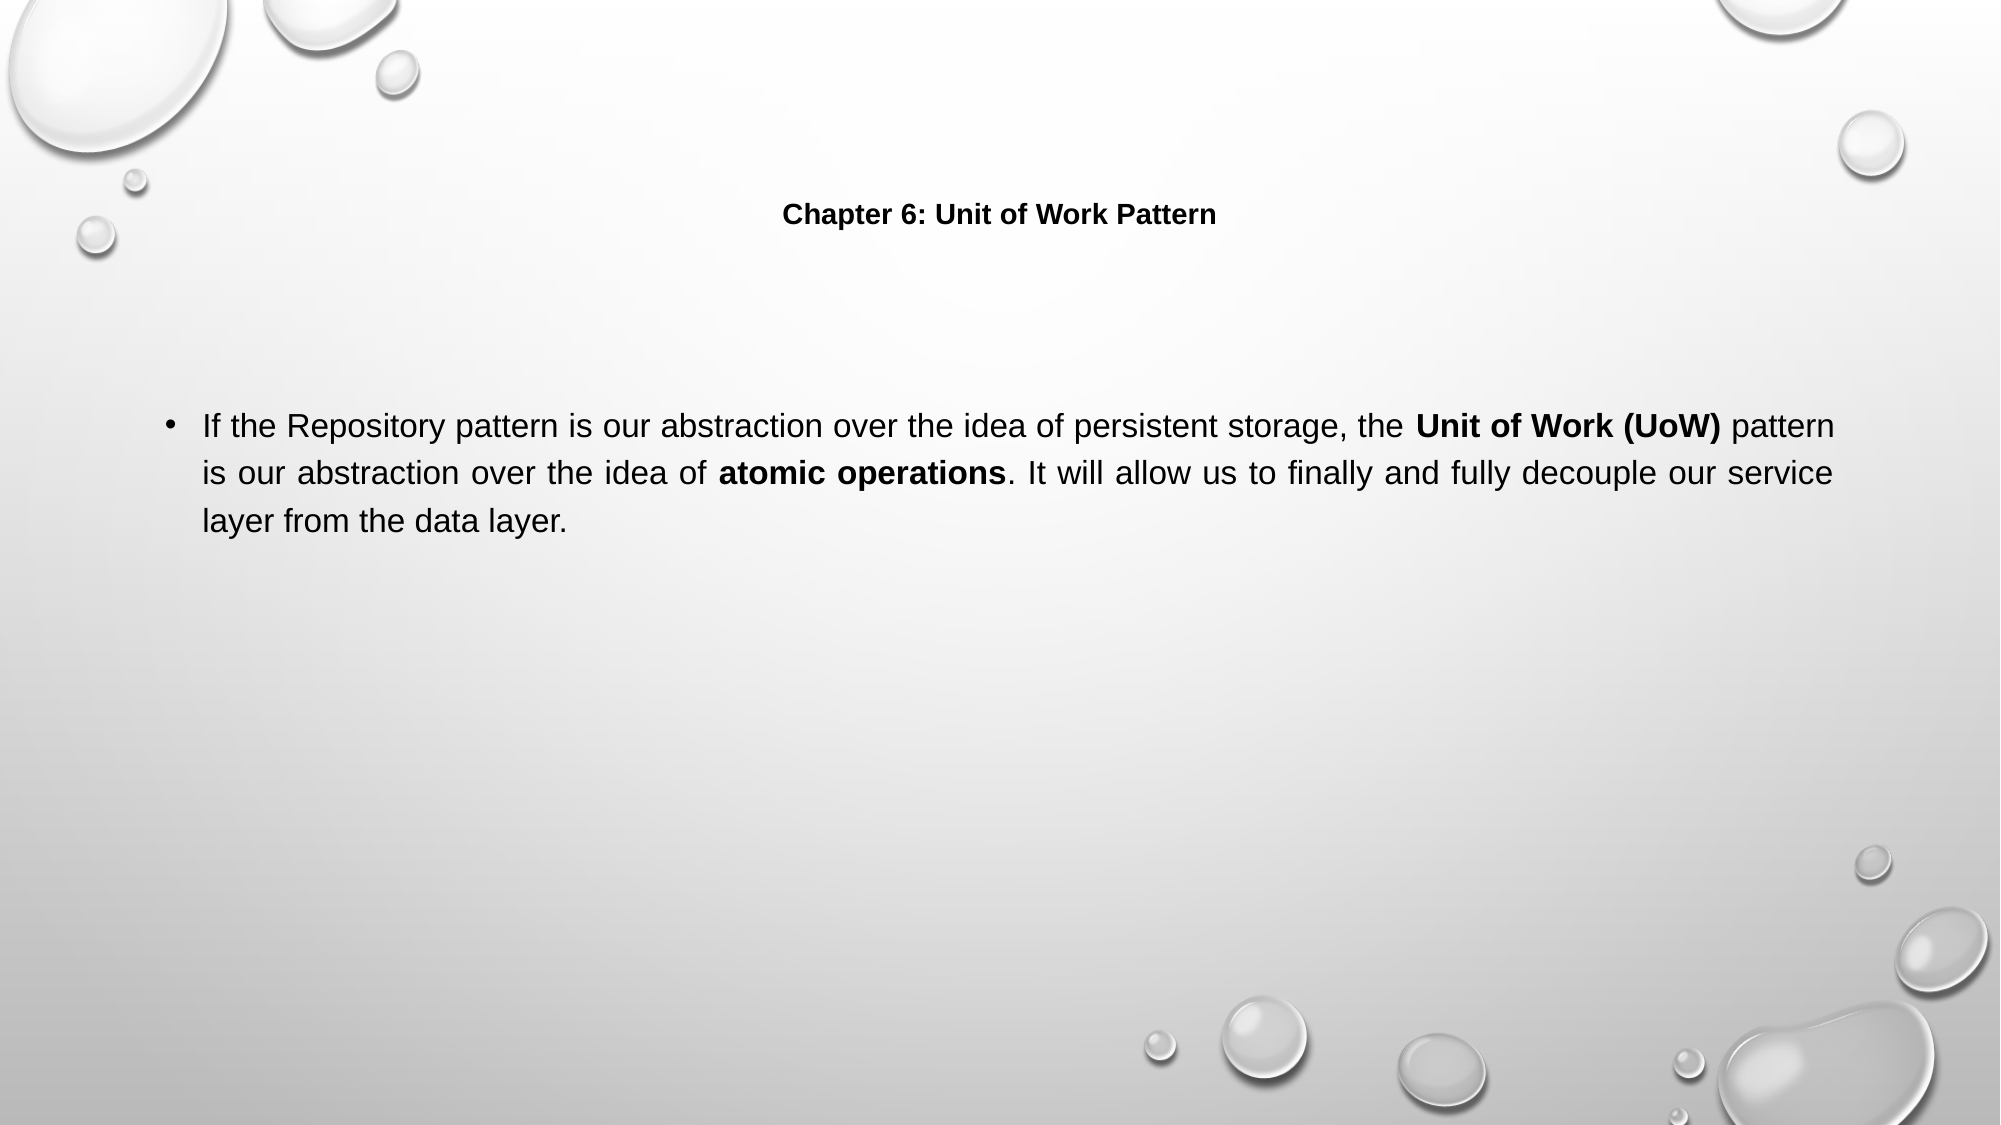

# Chapter 6: Unit of Work Pattern
If the Repository pattern is our abstraction over the idea of persistent storage, the Unit of Work (UoW) pattern is our abstraction over the idea of atomic operations. It will allow us to finally and fully decouple our service layer from the data layer.